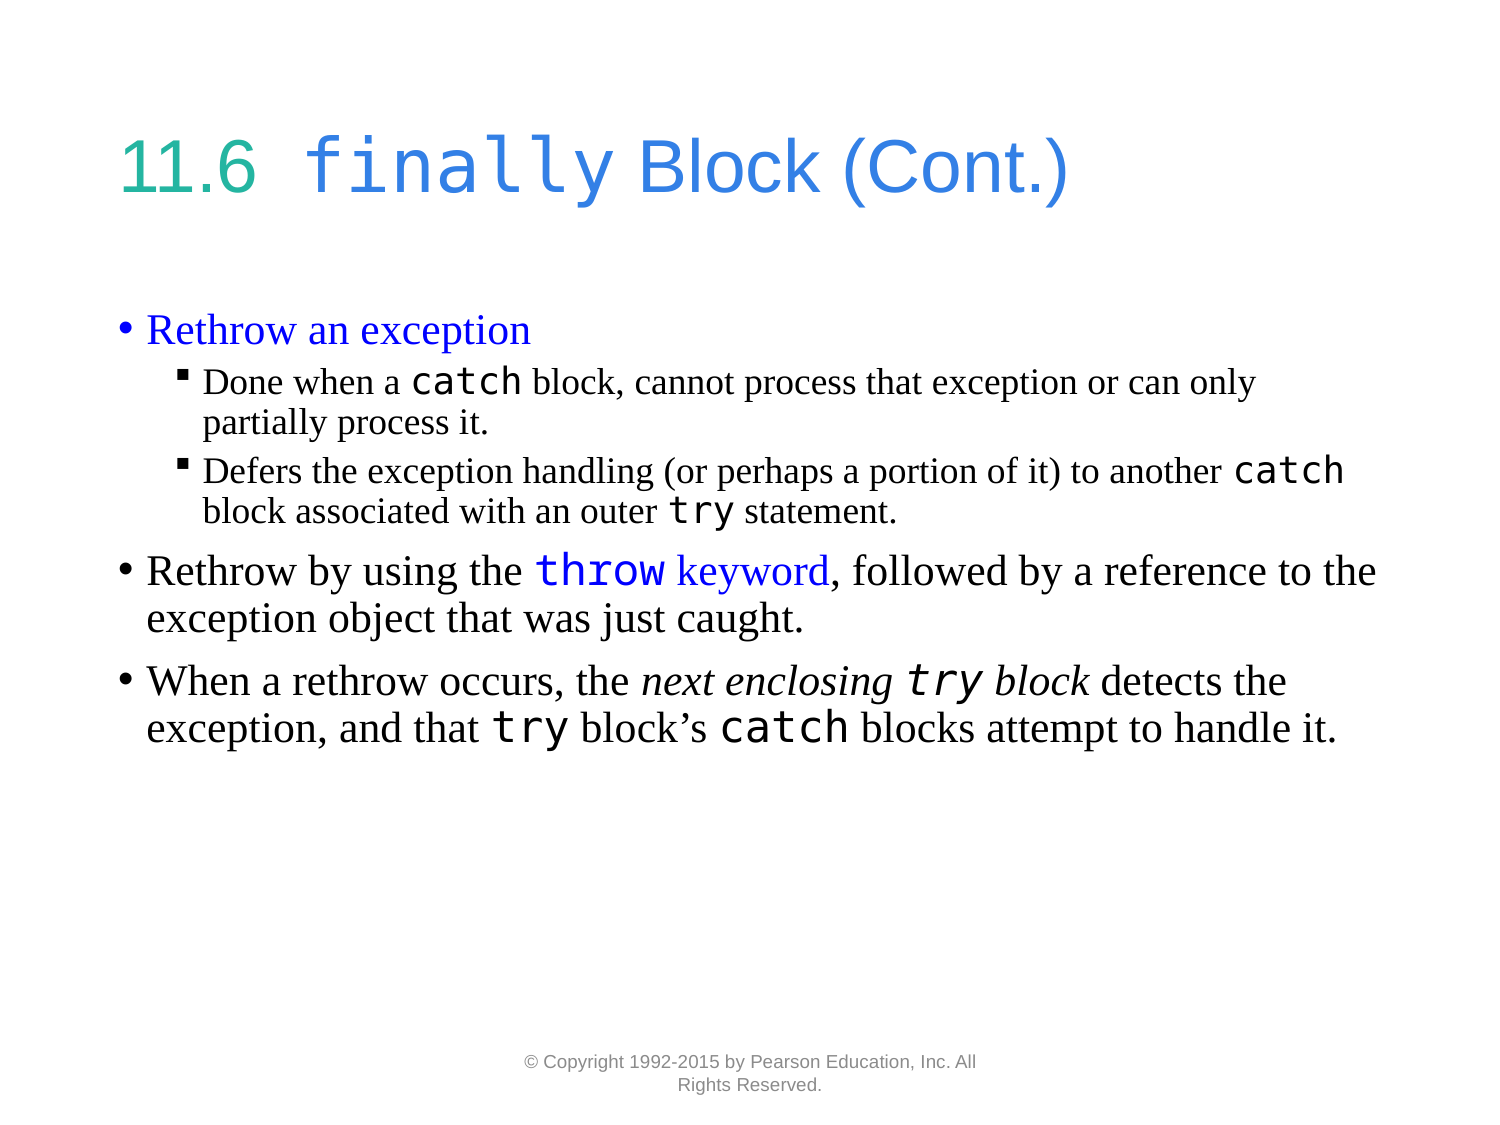

# 11.6  finally Block (Cont.)
Rethrow an exception
Done when a catch block, cannot process that exception or can only partially process it.
Defers the exception handling (or perhaps a portion of it) to another catch block associated with an outer try statement.
Rethrow by using the throw keyword, followed by a reference to the exception object that was just caught.
When a rethrow occurs, the next enclosing try block detects the exception, and that try block’s catch blocks attempt to handle it.
© Copyright 1992-2015 by Pearson Education, Inc. All Rights Reserved.